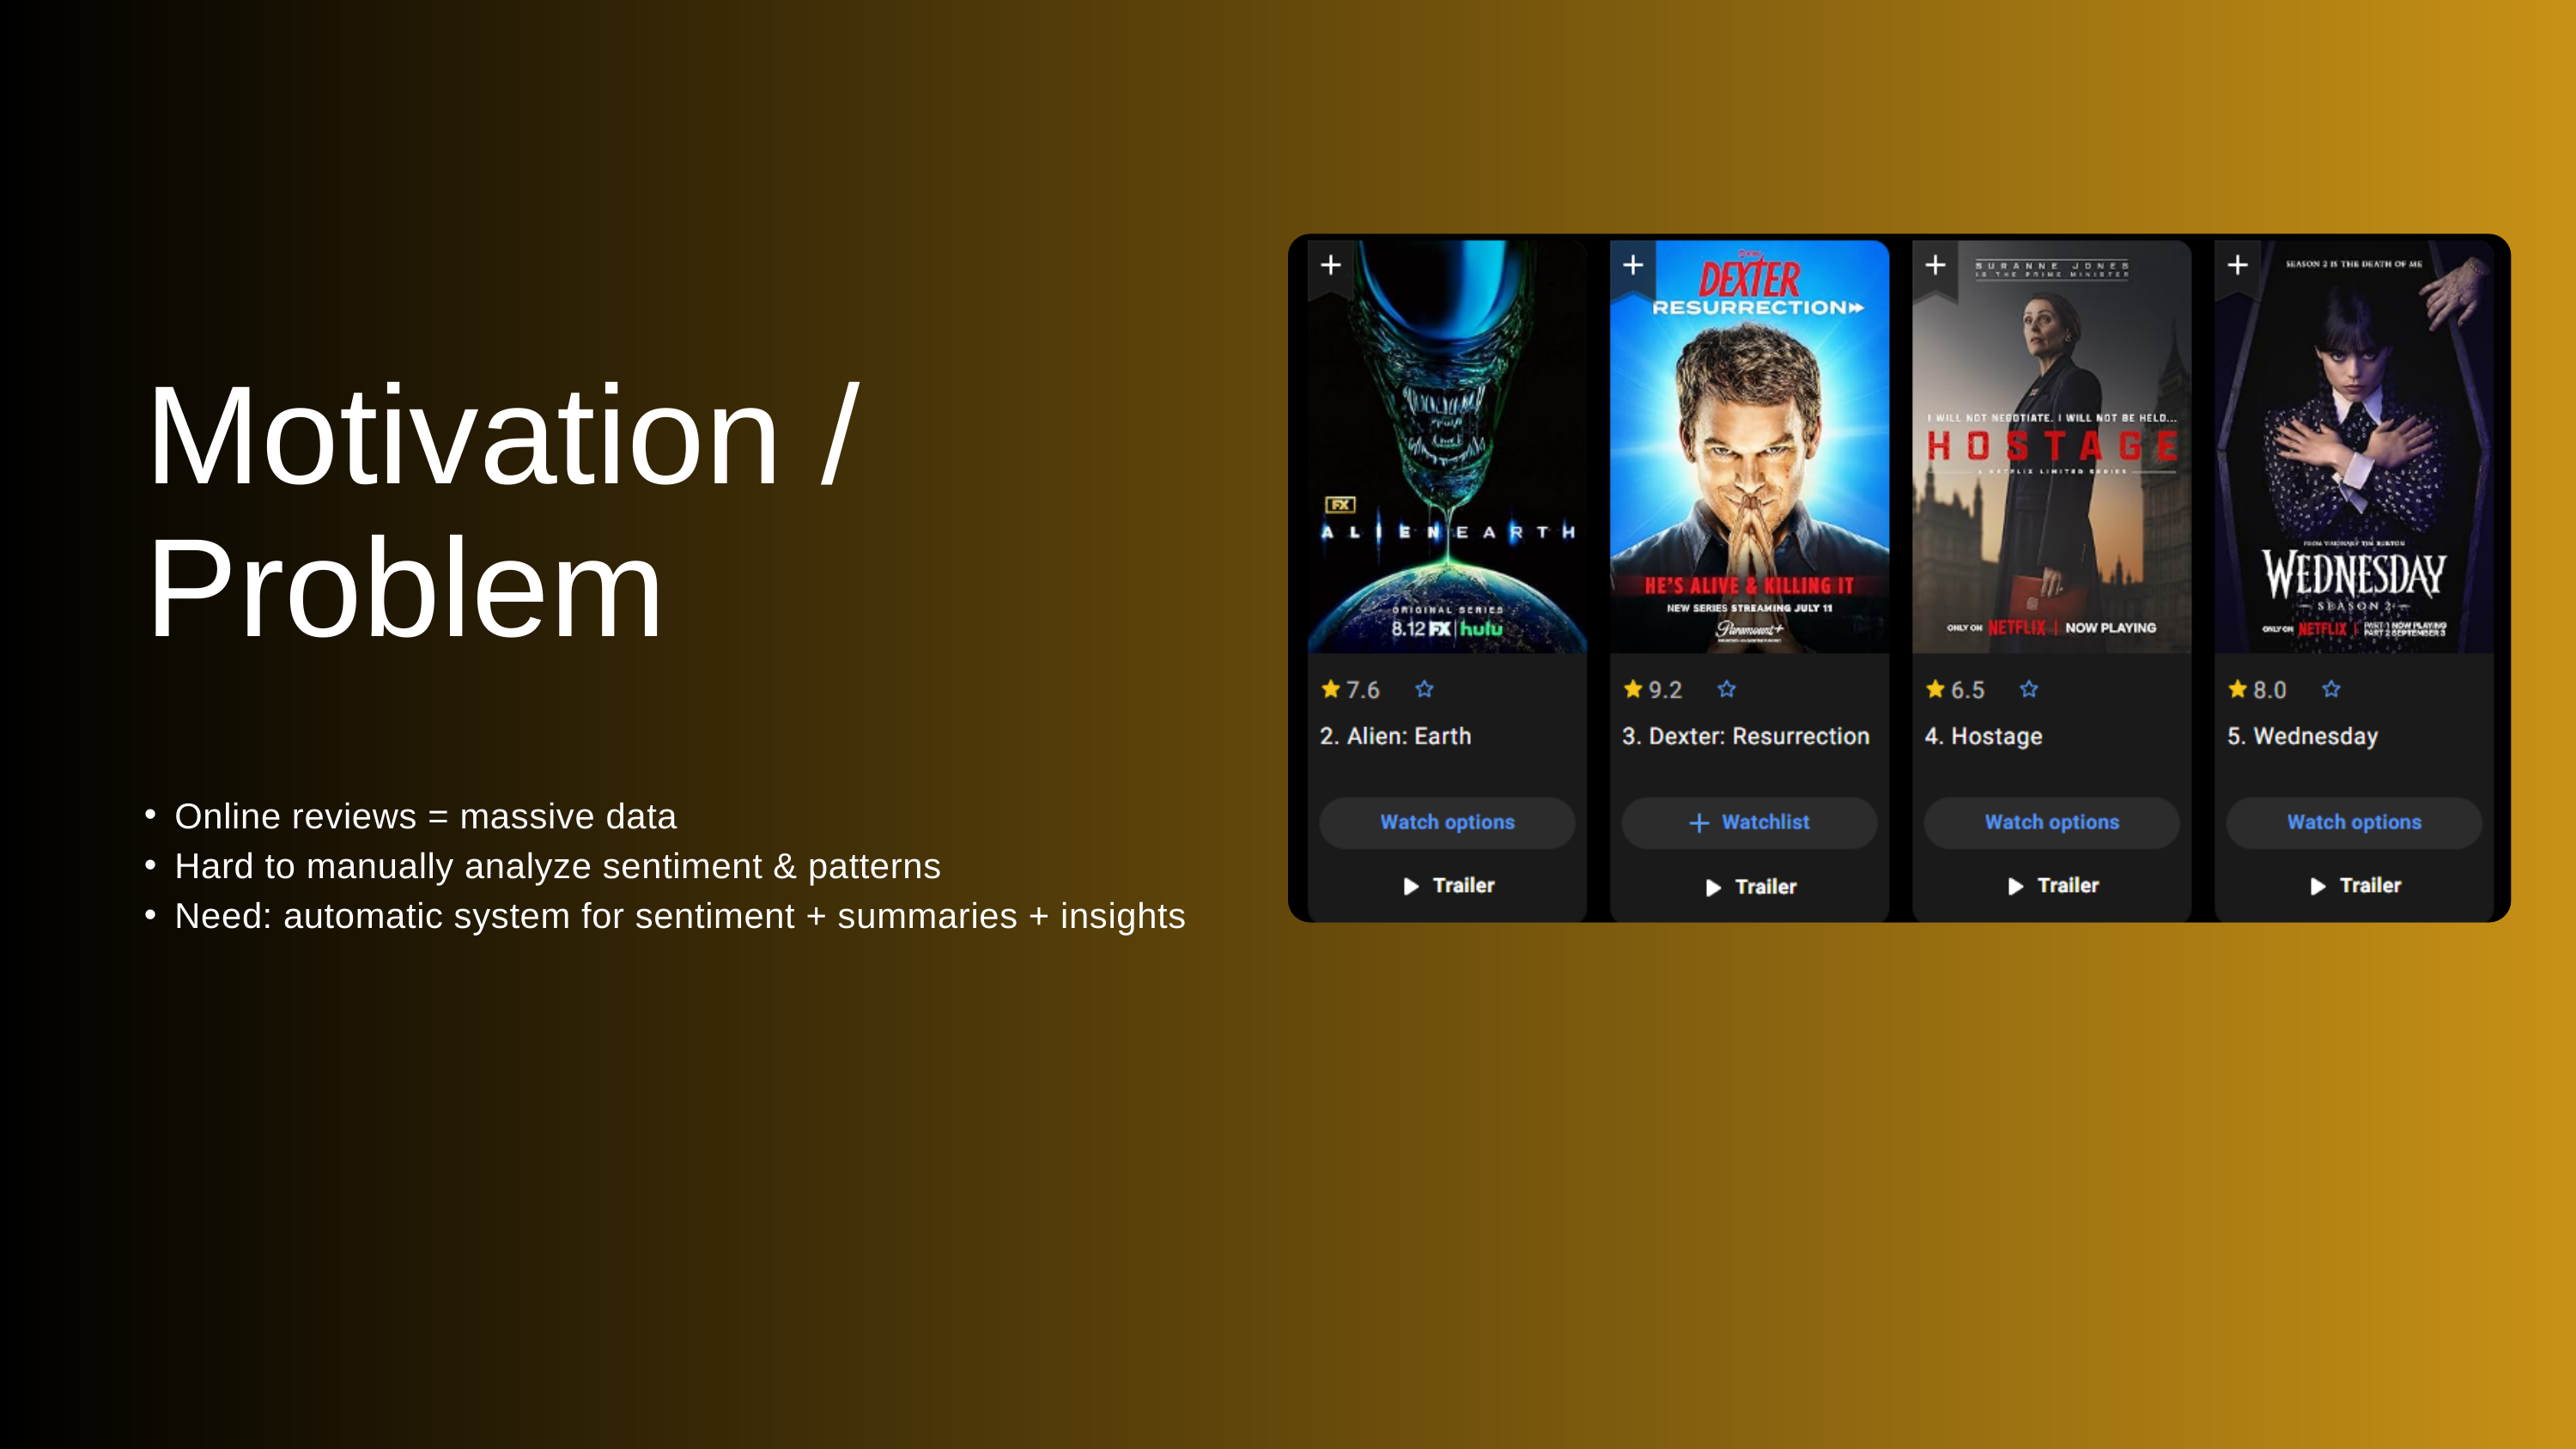

Motivation / Problem
Online reviews = massive data
Hard to manually analyze sentiment & patterns
Need: automatic system for sentiment + summaries + insights